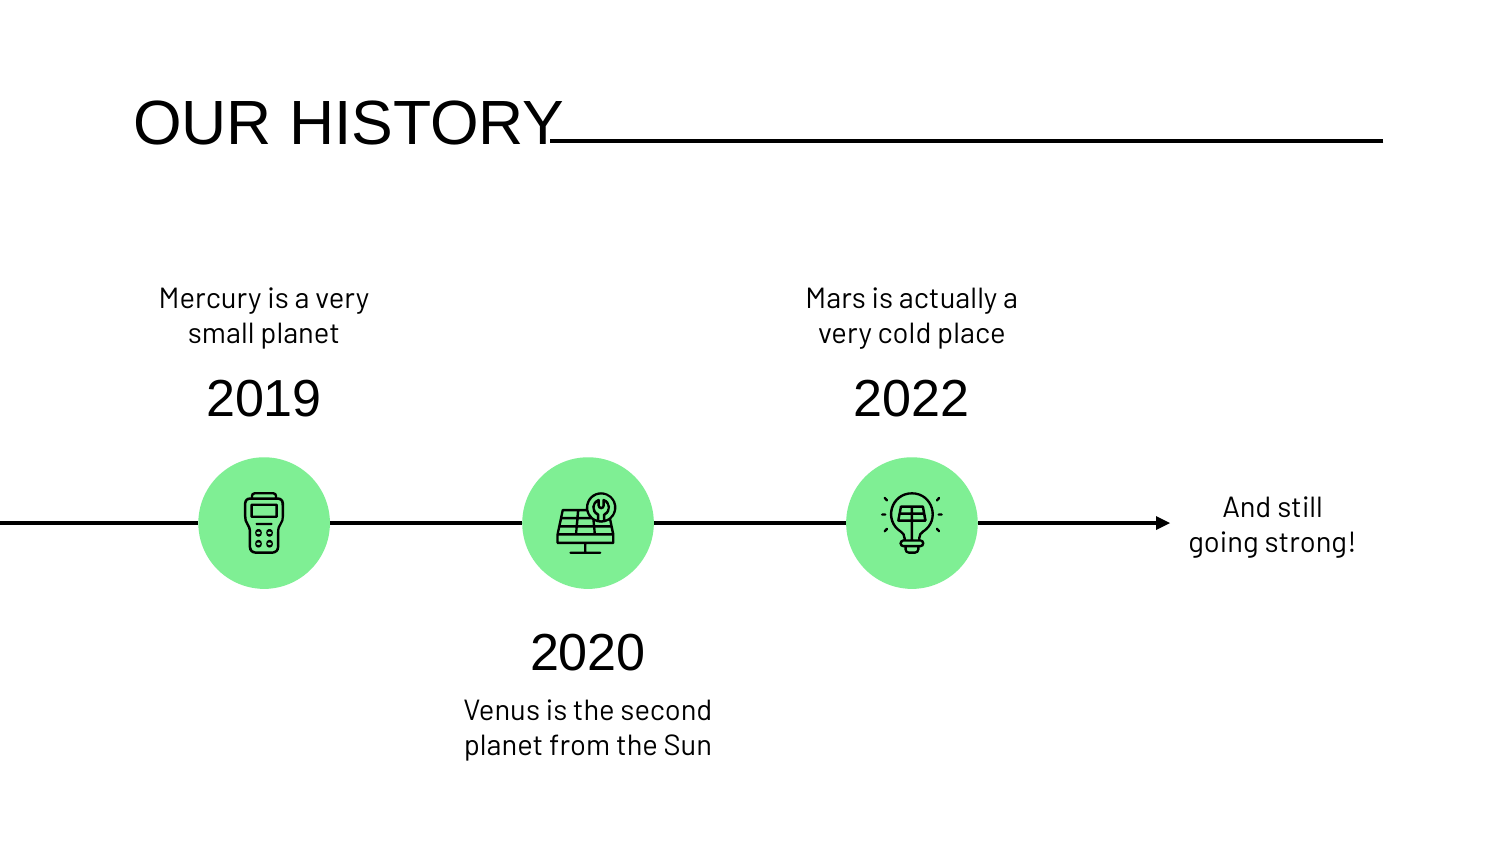

# OUR HISTORY
Mercury is a very small planet
Mars is actually a very cold place
2019
2022
And still going strong!

2020
Venus is the second planet from the Sun